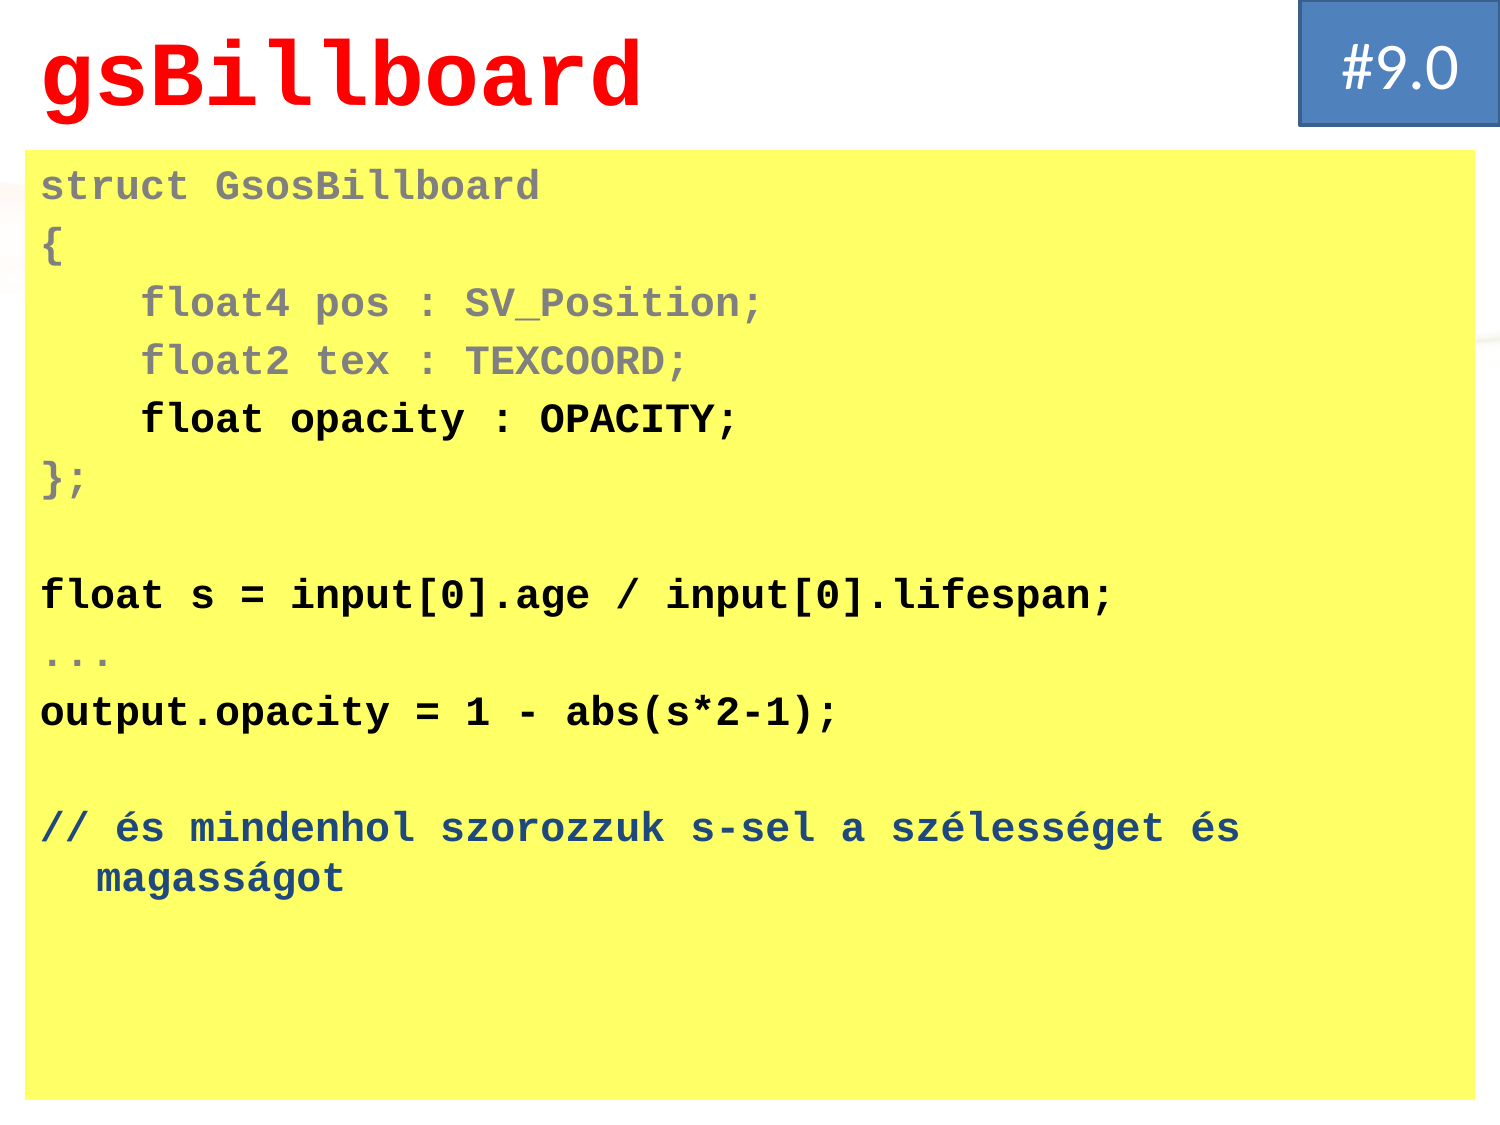

#9.0
# gsBillboard
struct GsosBillboard
{
    float4 pos : SV_Position;
    float2 tex : TEXCOORD;
    float opacity : OPACITY;
};

float s = input[0].age / input[0].lifespan;
...
output.opacity = 1 - abs(s*2-1);

// és mindenhol szorozzuk s-sel a szélességet és magasságot